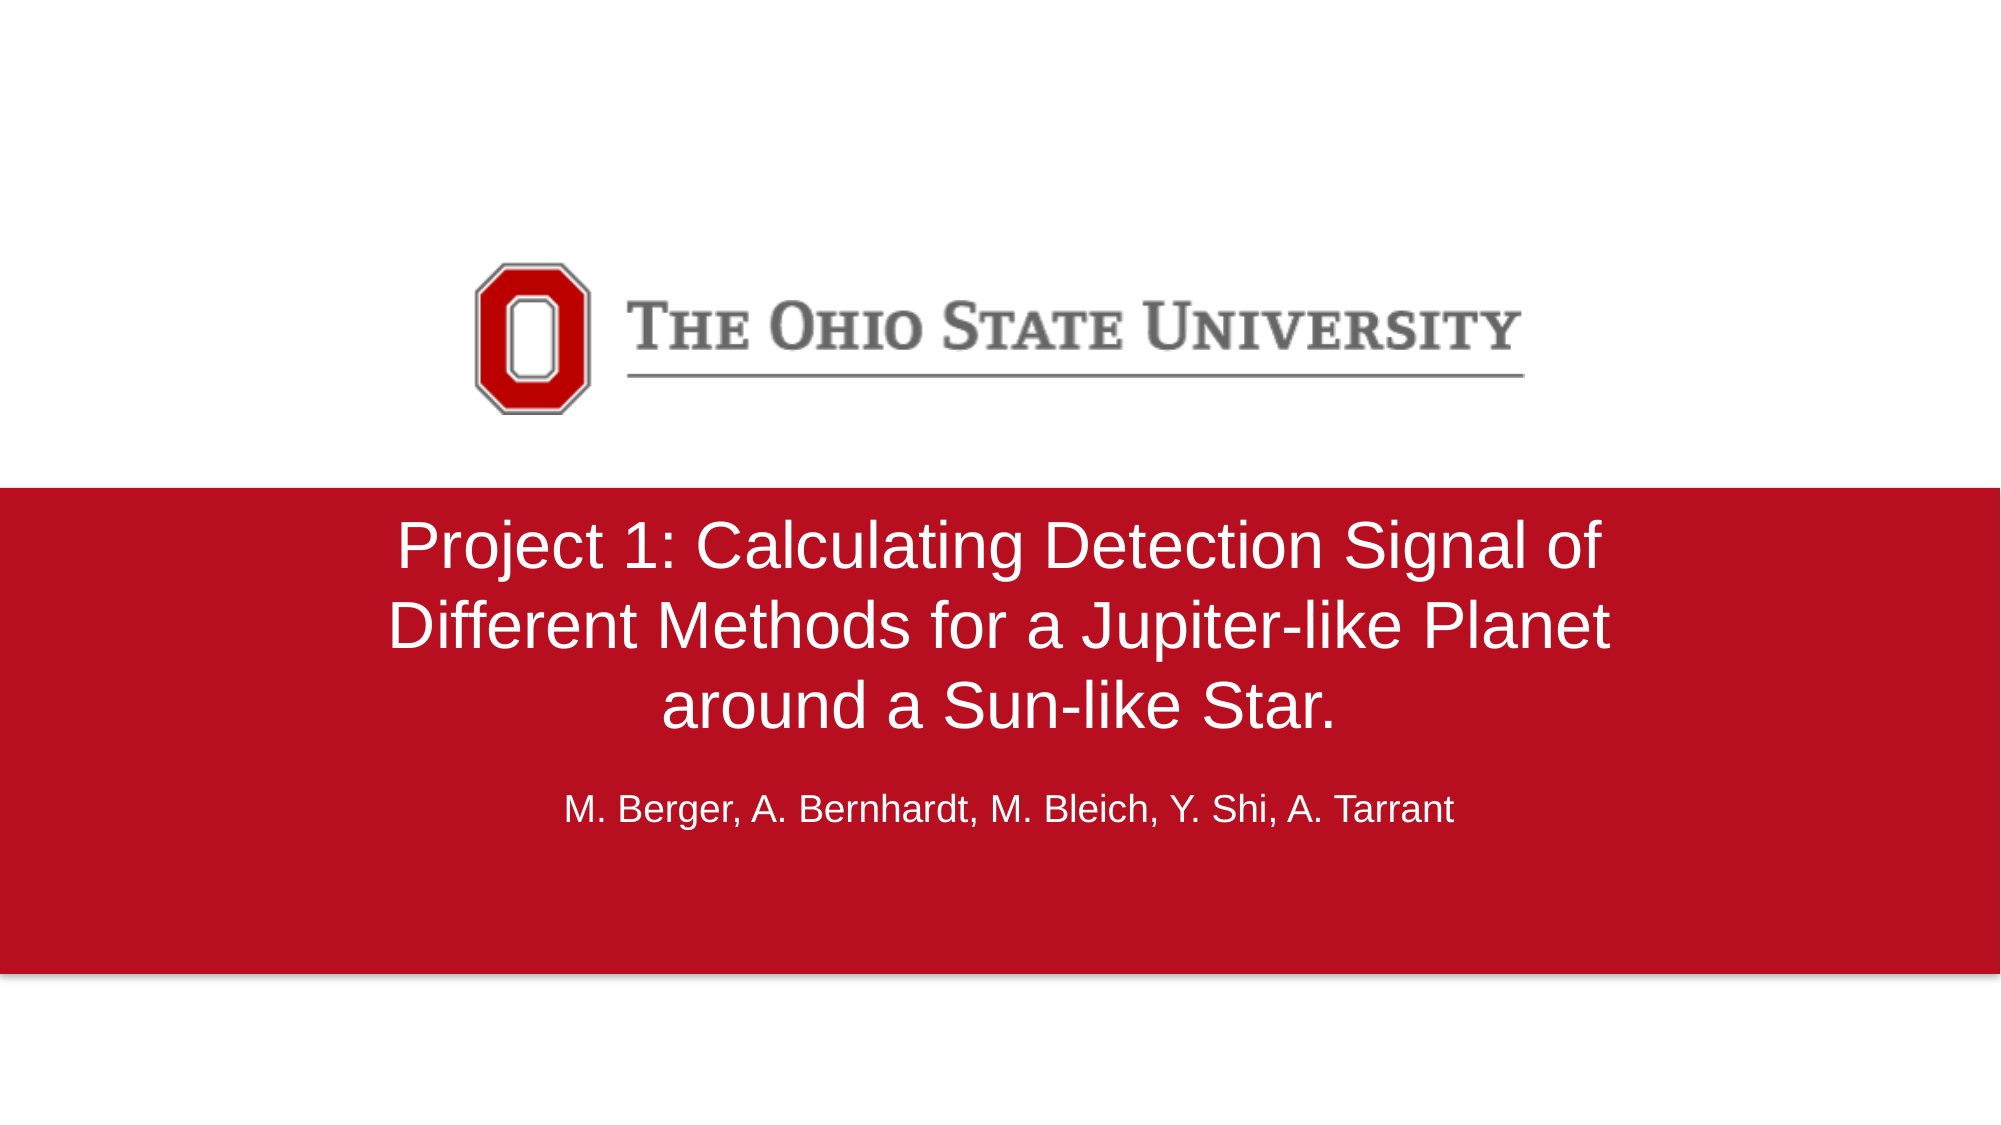

Project 1: Calculating Detection Signal of Different Methods for a Jupiter-like Planet around a Sun-like Star.
M. Berger, A. Bernhardt, M. Bleich, Y. Shi, A. Tarrant